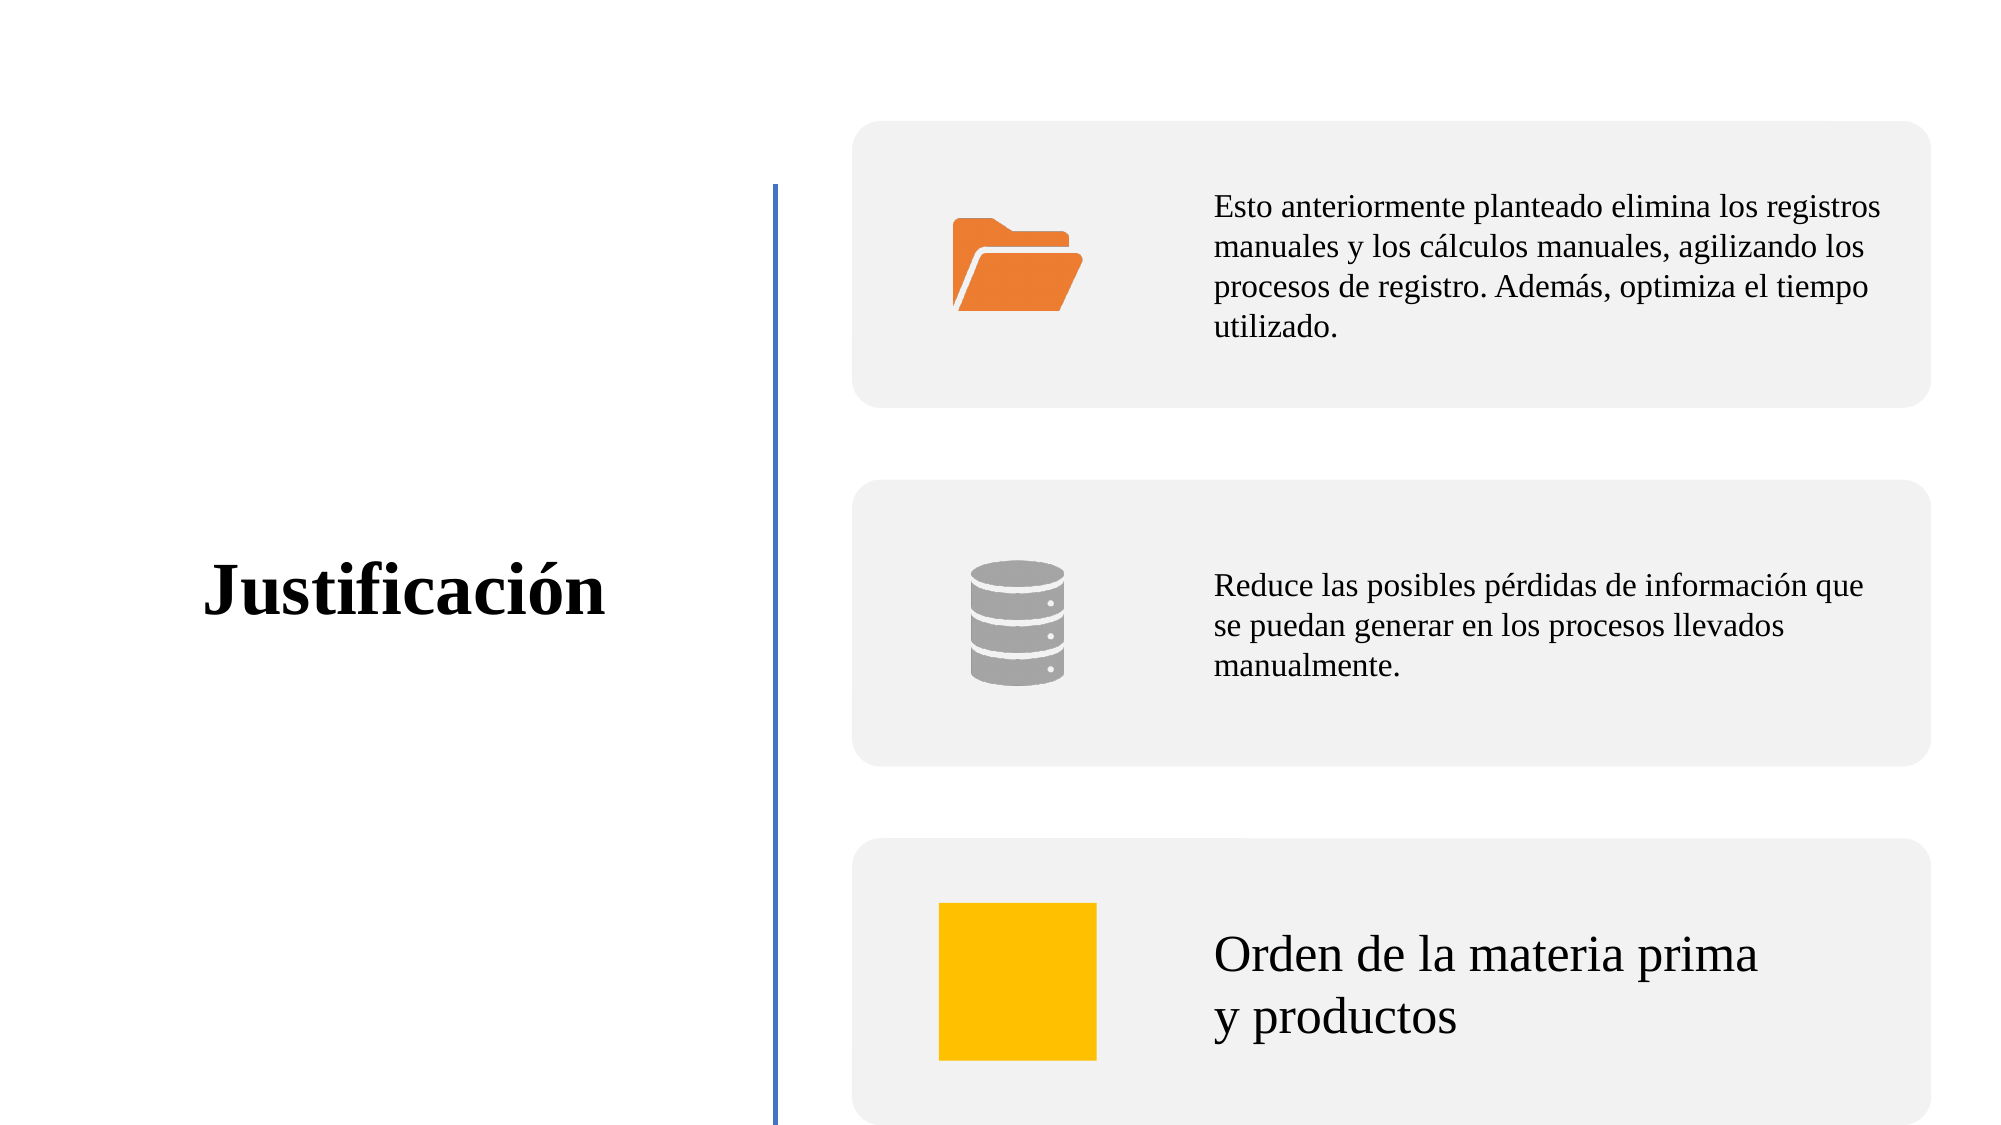

Esto anteriormente planteado elimina los registros manuales y los cálculos manuales, agilizando los procesos de registro. Además, optimiza el tiempo utilizado.
Reduce las posibles pérdidas de información que se puedan generar en los procesos llevados manualmente.
Orden de la materia prima y productos
# Justificación